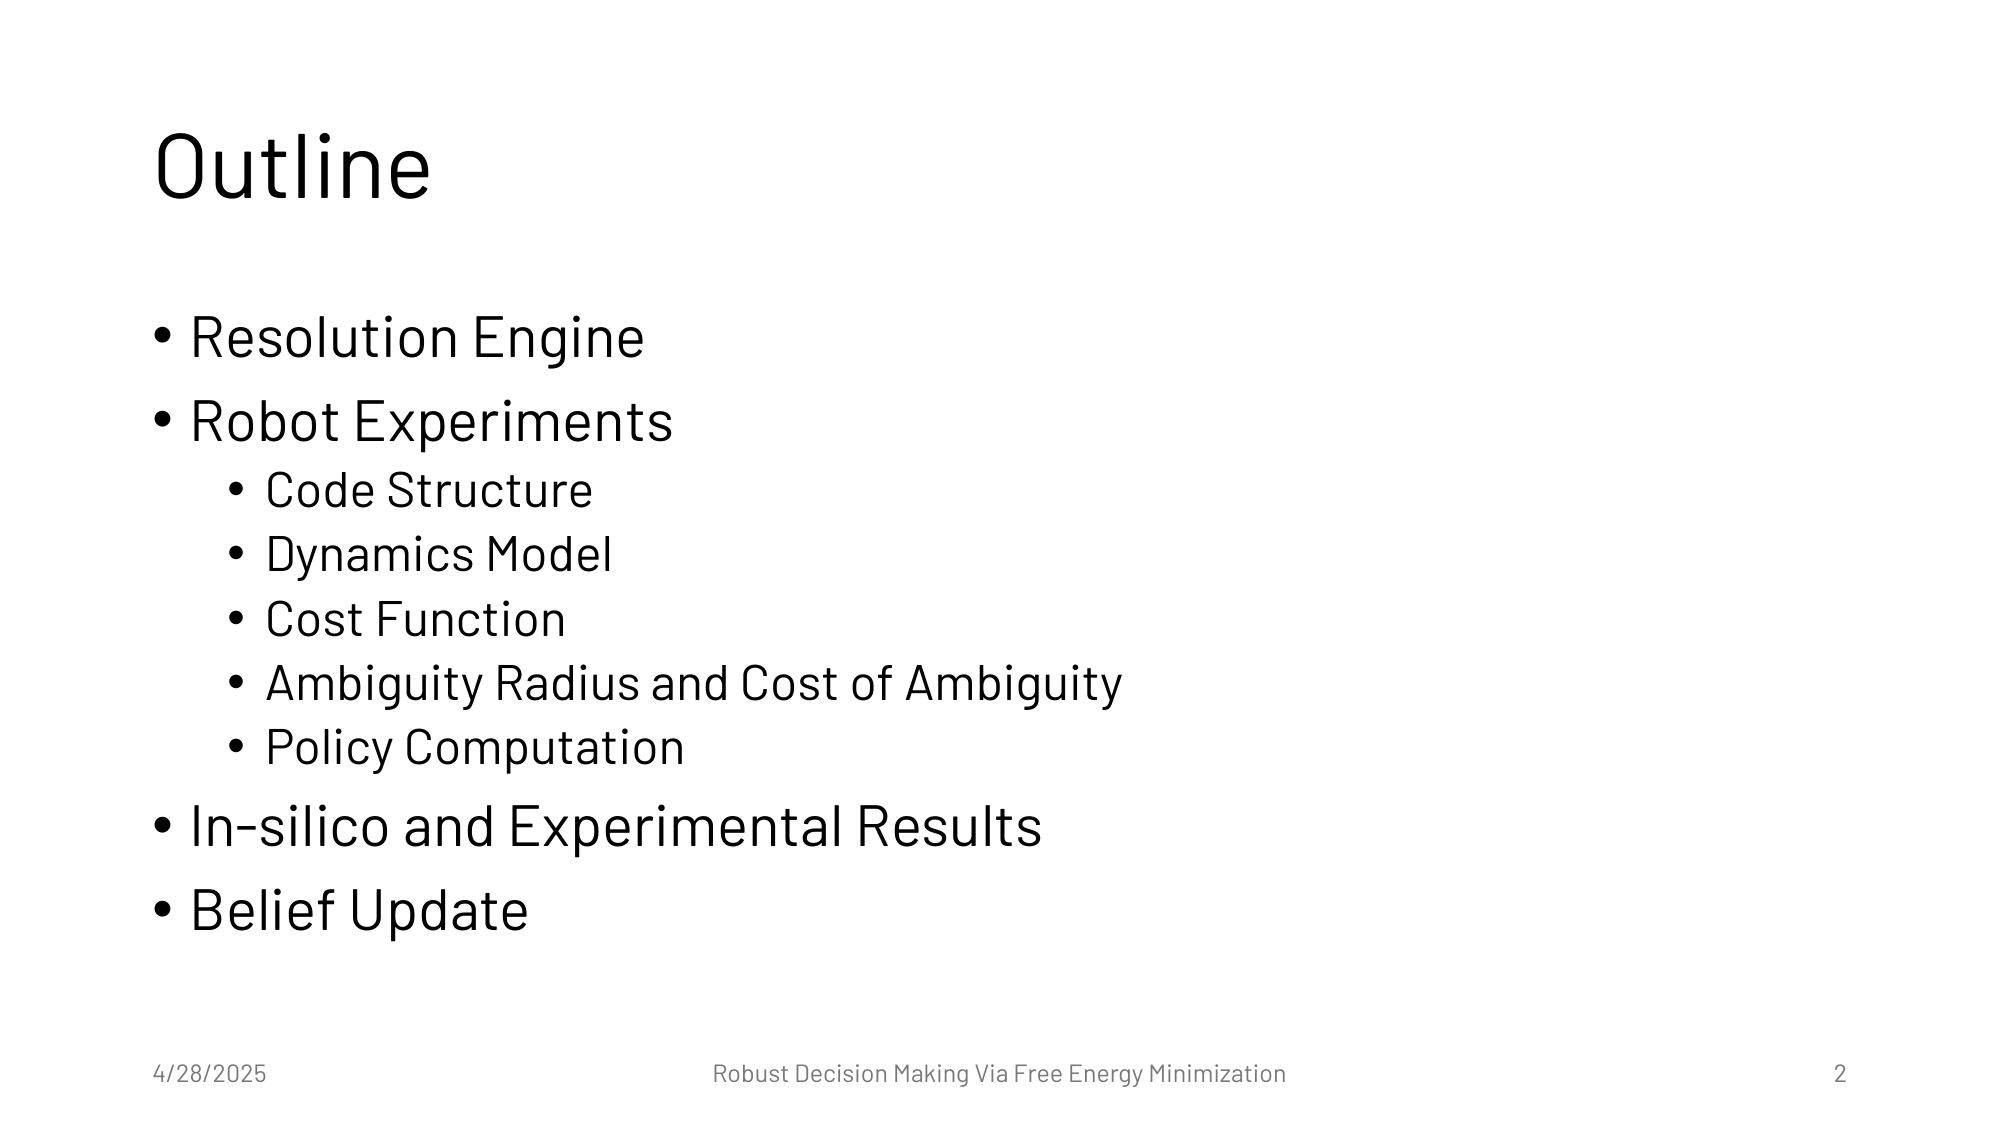

# Outline
Resolution Engine
Robot Experiments
Code Structure
Dynamics Model
Cost Function
Ambiguity Radius and Cost of Ambiguity
Policy Computation
In-silico and Experimental Results
Belief Update

4/28/2025
Robust Decision Making Via Free Energy Minimization
2